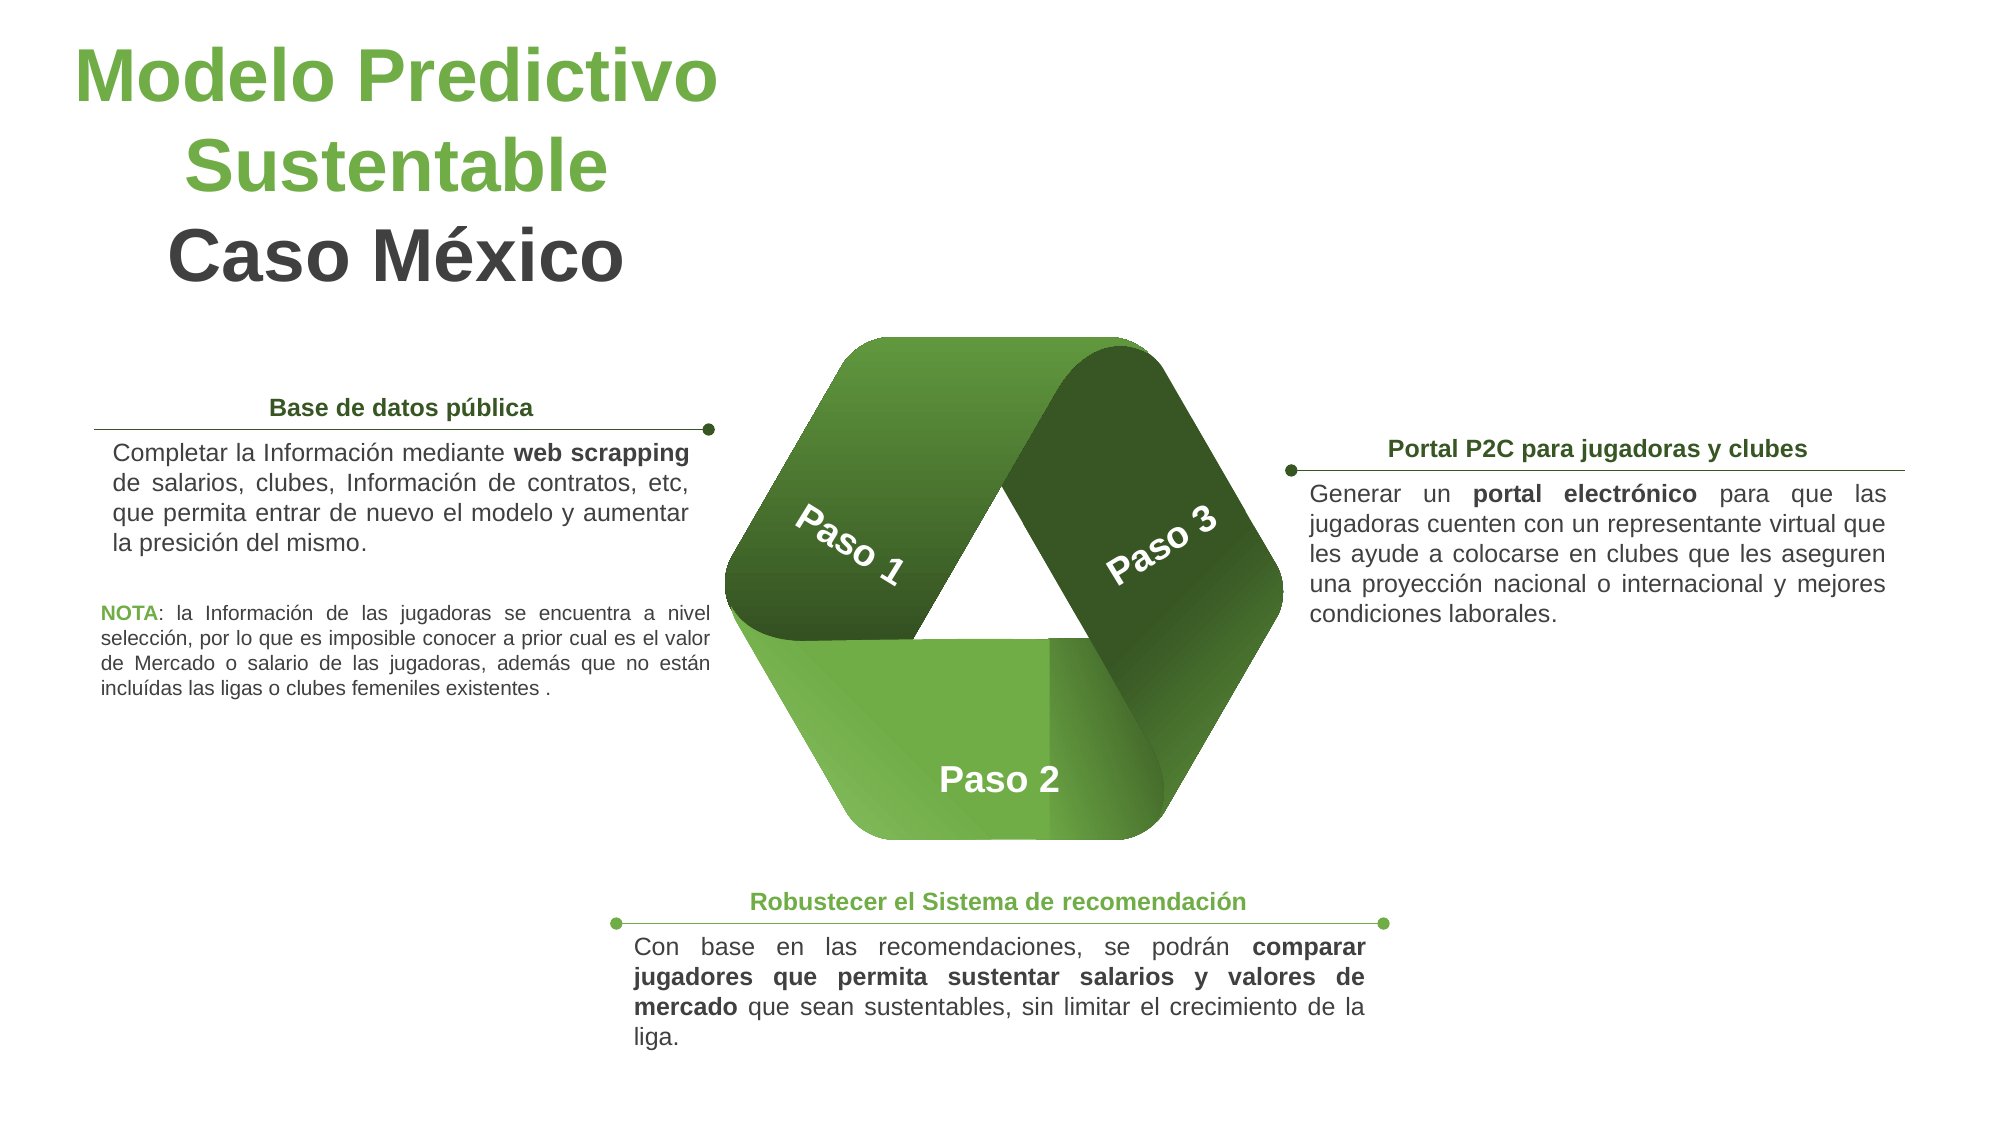

Modelo Predictivo Sustentable
Caso México

Base de datos pública
Completar la Información mediante web scrapping de salarios, clubes, Información de contratos, etc, que permita entrar de nuevo el modelo y aumentar la presición del mismo.
Portal P2C para jugadoras y clubes
Generar un portal electrónico para que las jugadoras cuenten con un representante virtual que les ayude a colocarse en clubes que les aseguren una proyección nacional o internacional y mejores condiciones laborales.
Paso 3
Paso 1
NOTA: la Información de las jugadoras se encuentra a nivel selección, por lo que es imposible conocer a prior cual es el valor de Mercado o salario de las jugadoras, además que no están incluídas las ligas o clubes femeniles existentes .
Paso 2
Robustecer el Sistema de recomendación
Con base en las recomendaciones, se podrán comparar jugadores que permita sustentar salarios y valores de mercado que sean sustentables, sin limitar el crecimiento de la liga.